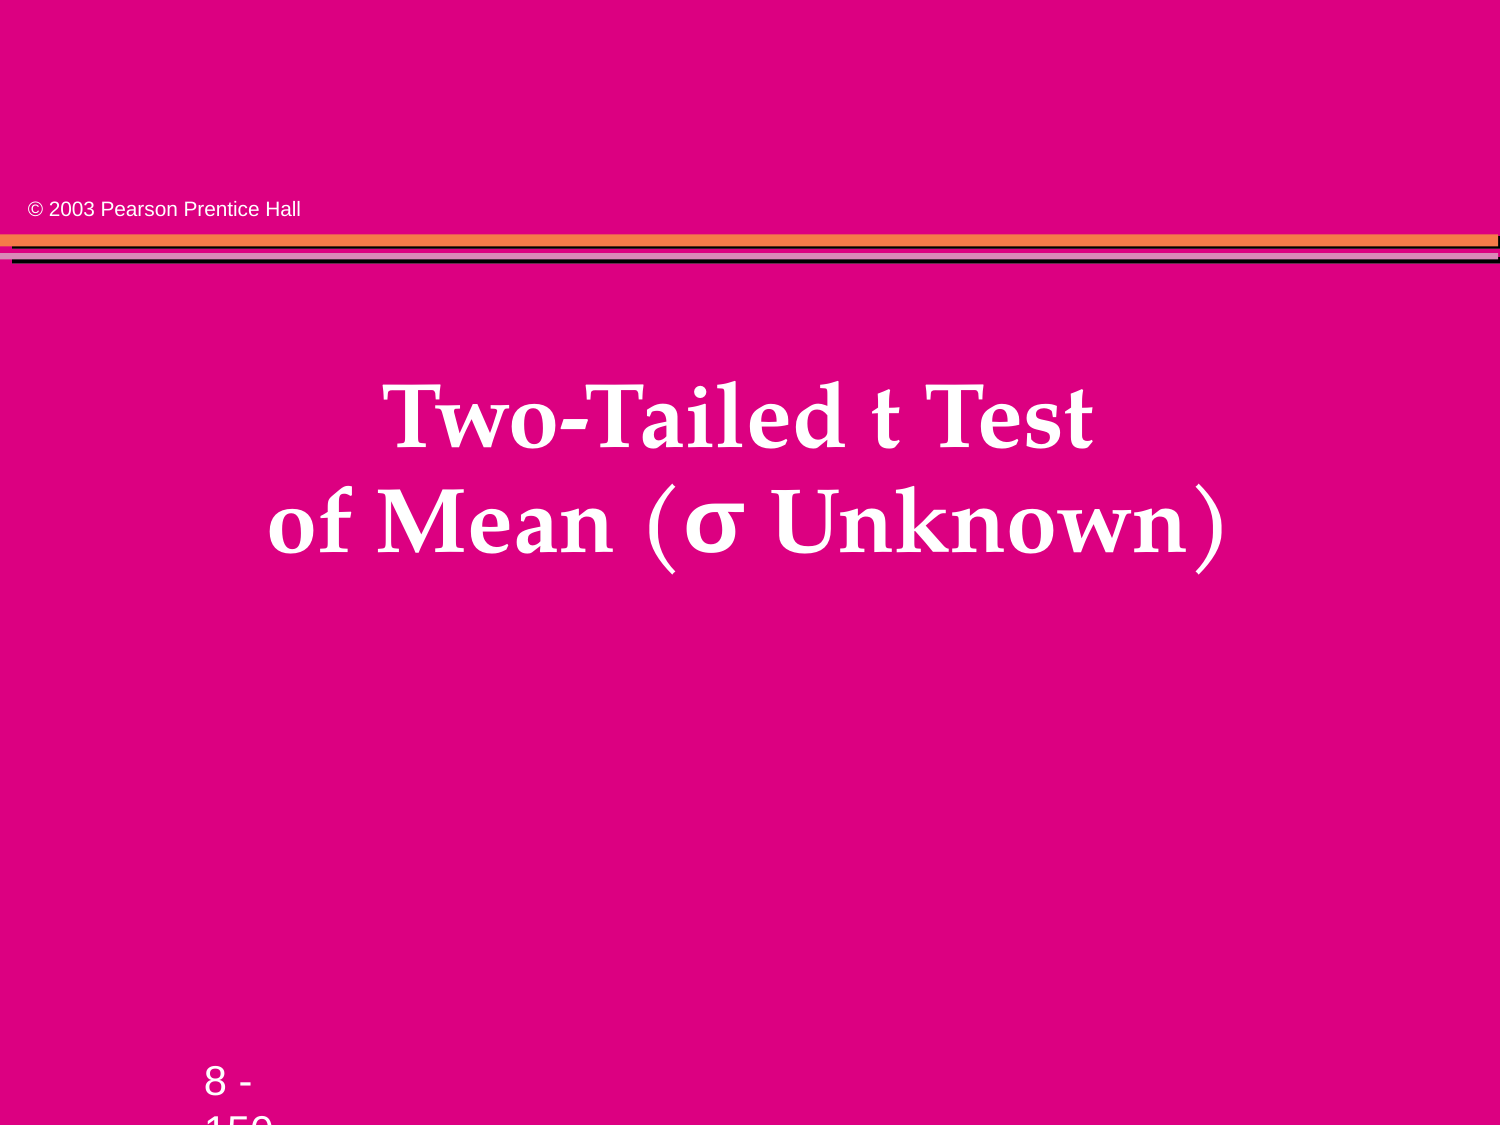

# Two-Tailed t Test of Mean (σ Unknown)